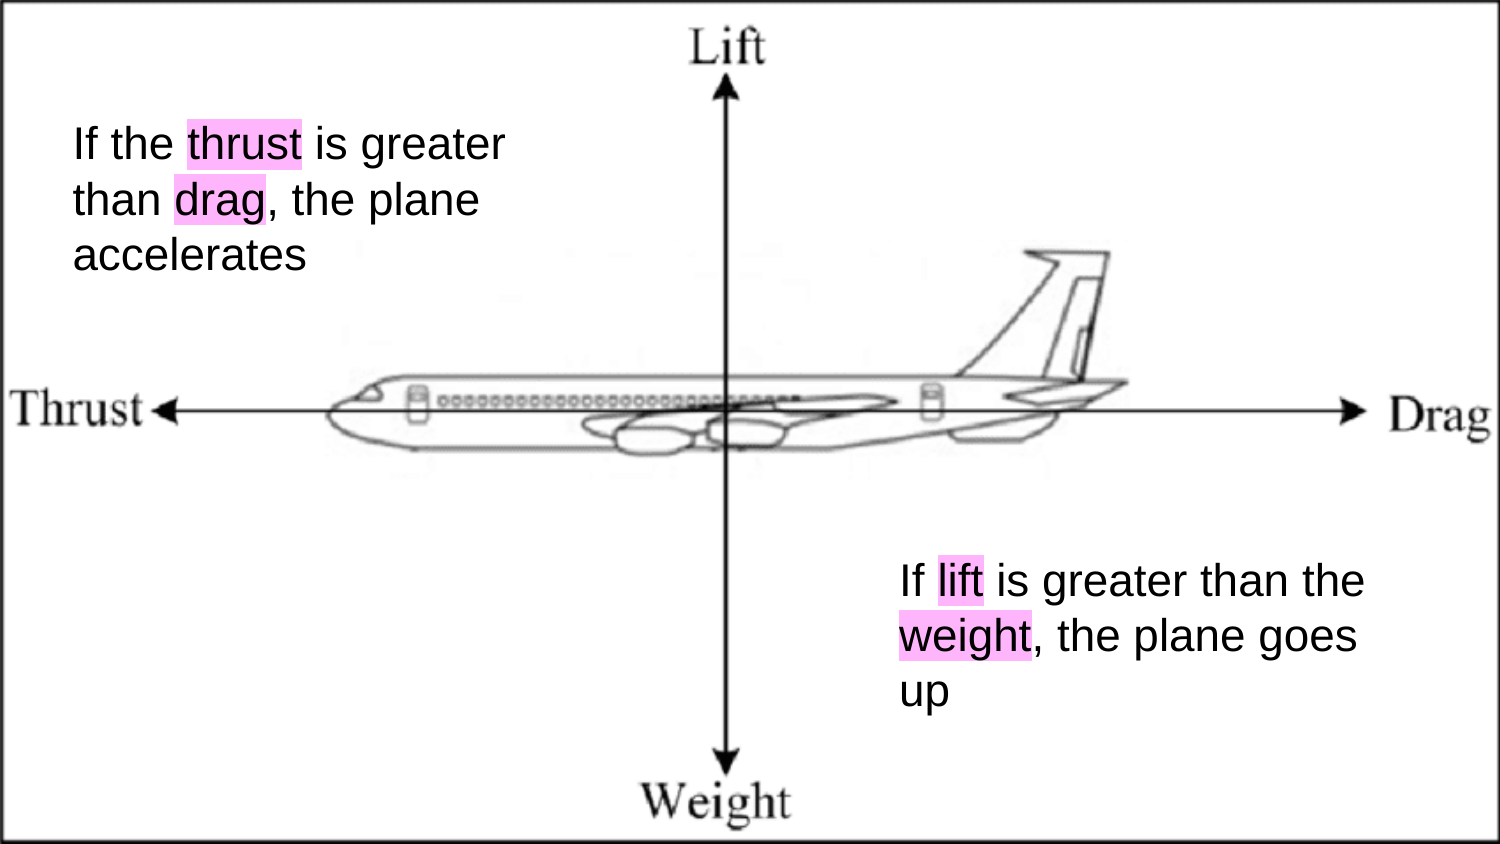

If the thrust is greater than drag, the plane accelerates
If lift is greater than the weight, the plane goes up